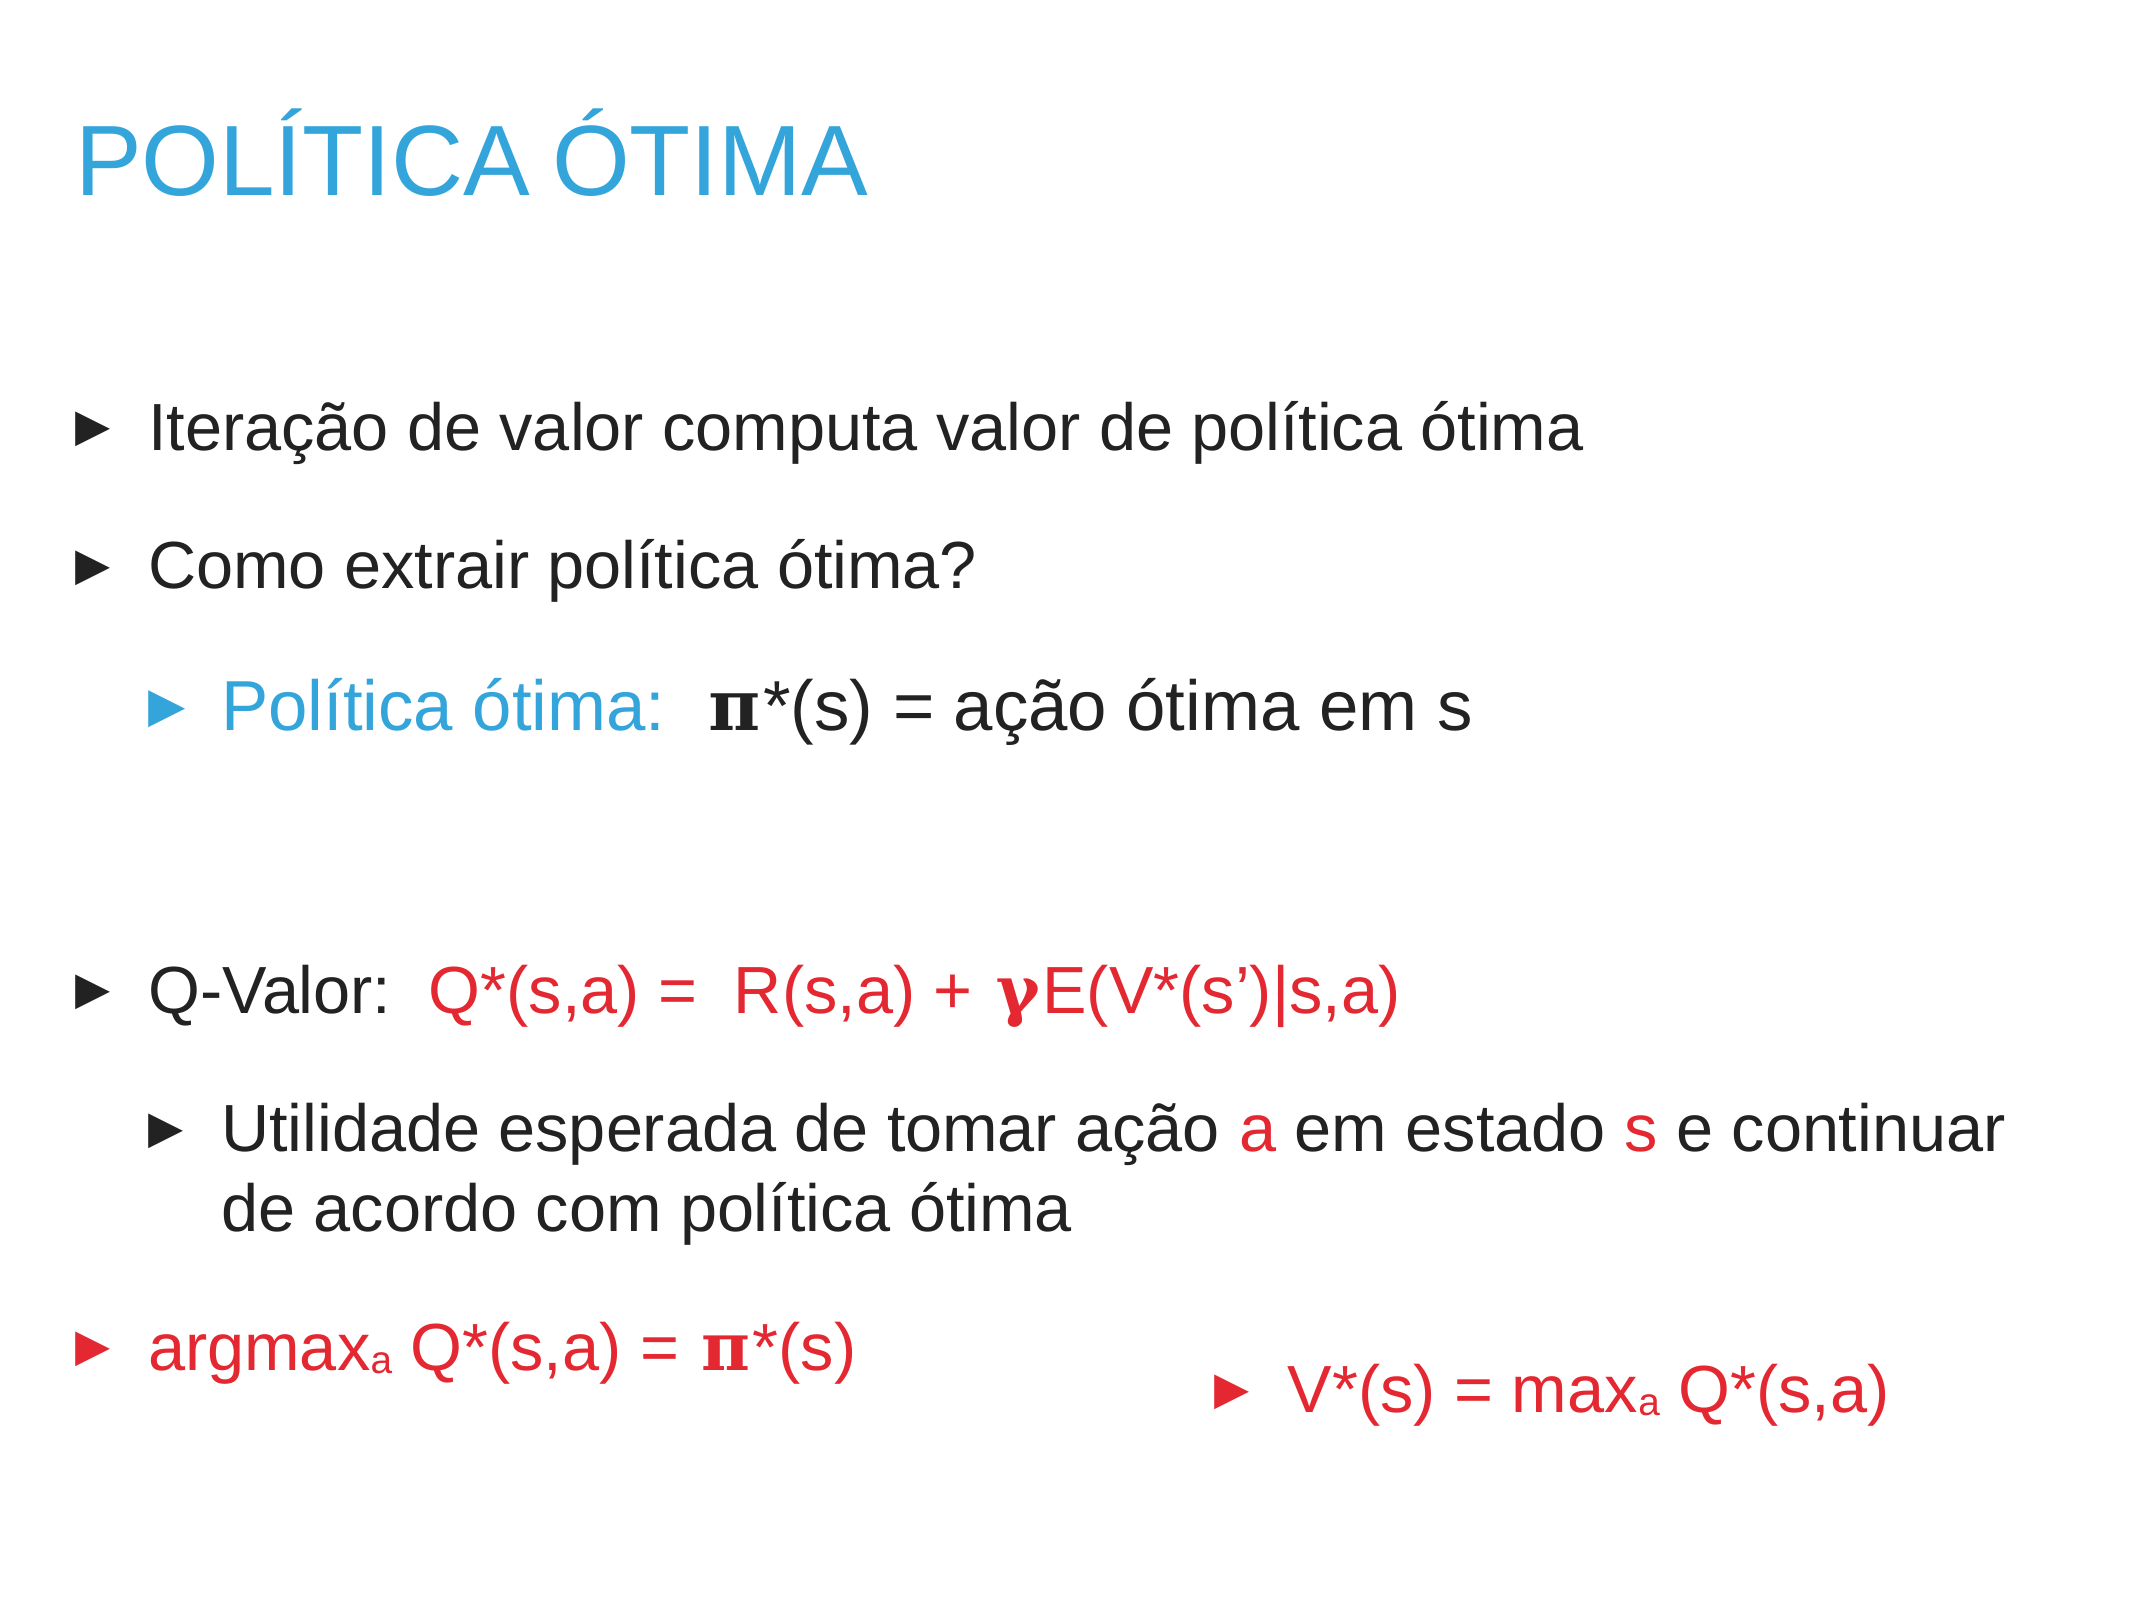

política ótima
Iteração de valor computa valor de política ótima
Como extrair política ótima?
Política ótima:  𝛑*(s) = ação ótima em s

Q-Valor:  Q*(s,a) =  R(s,a) + 𝛄E(V*(s’)|s,a)
Utilidade esperada de tomar ação a em estado s e continuar de acordo com política ótima
argmaxa Q*(s,a) = 𝛑*(s)
V*(s) = maxa Q*(s,a)